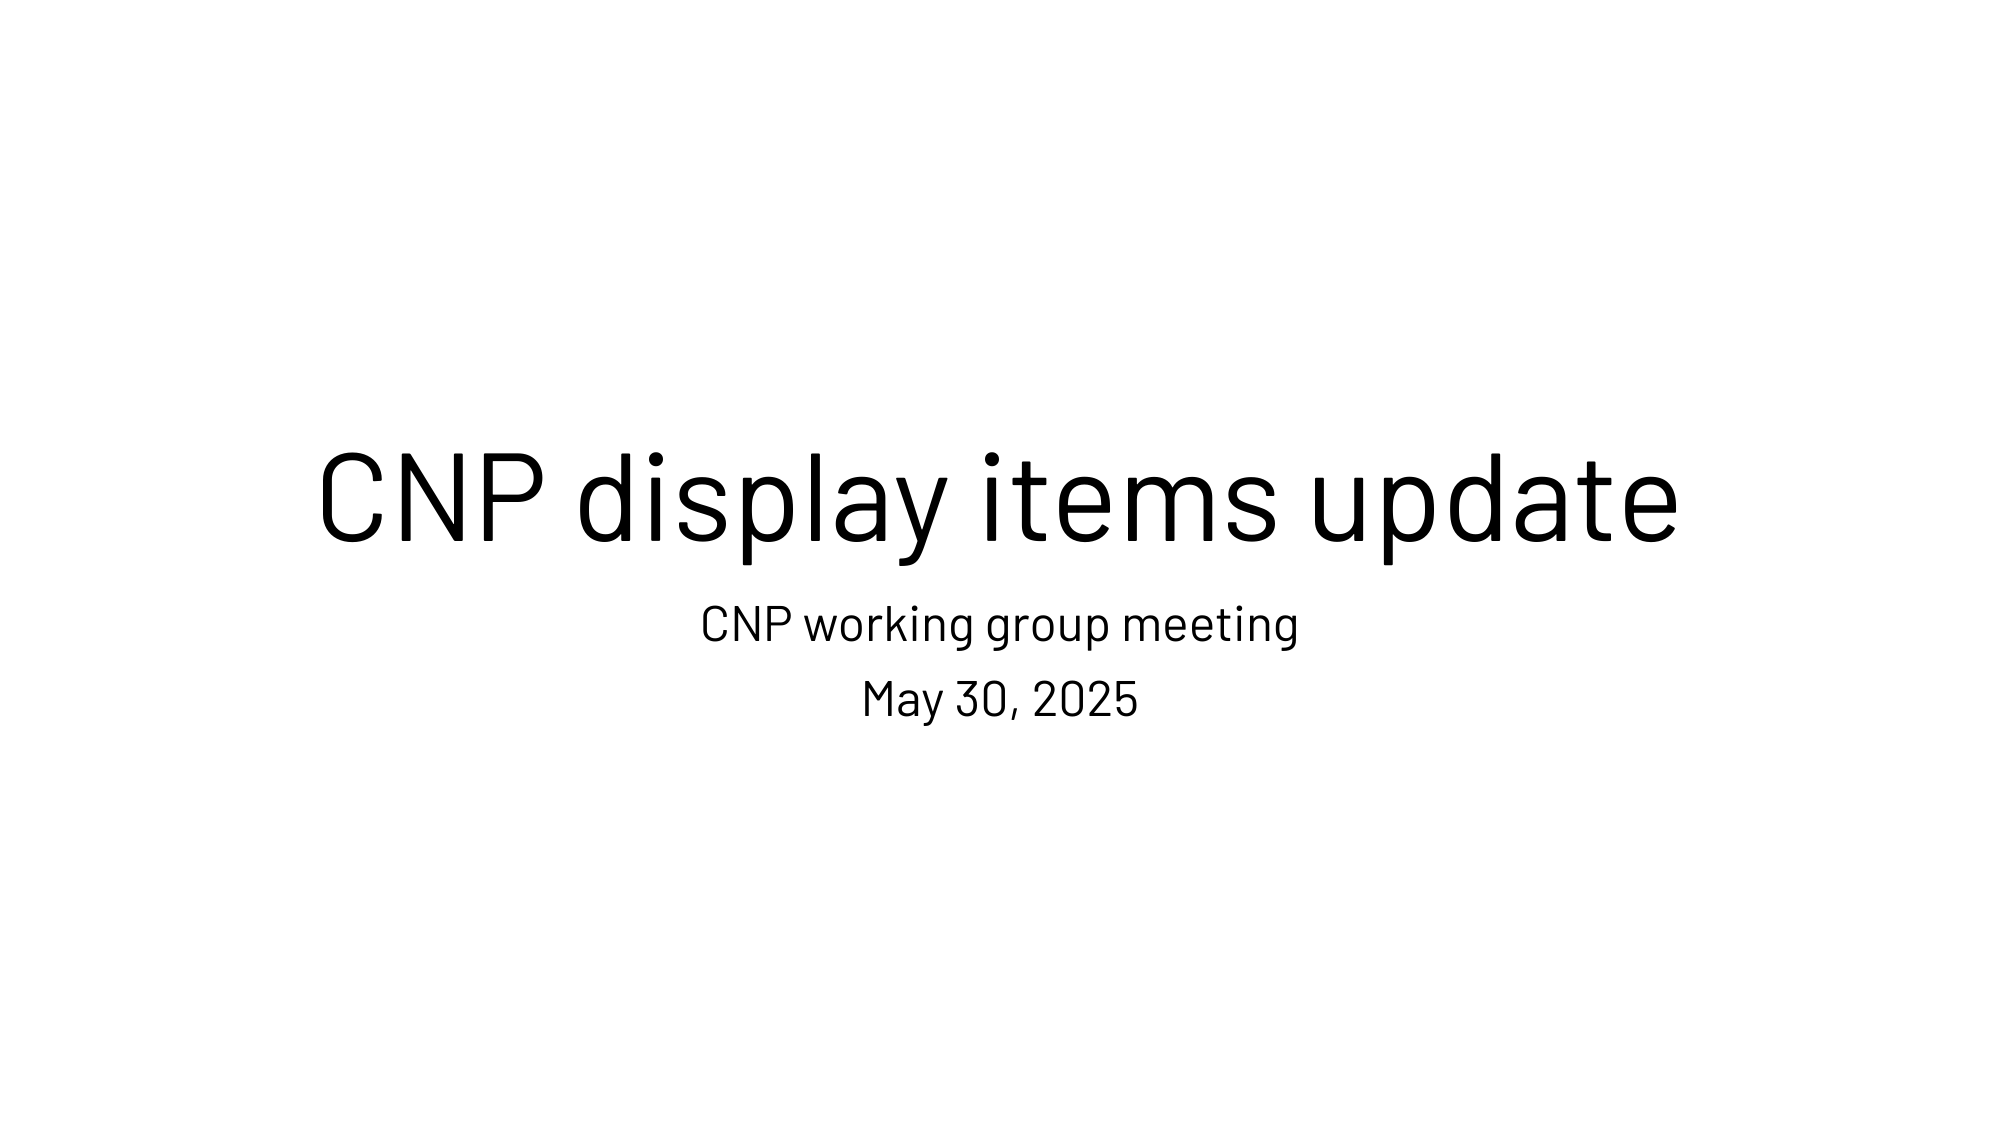

# CNP display items update
CNP working group meeting
May 30, 2025